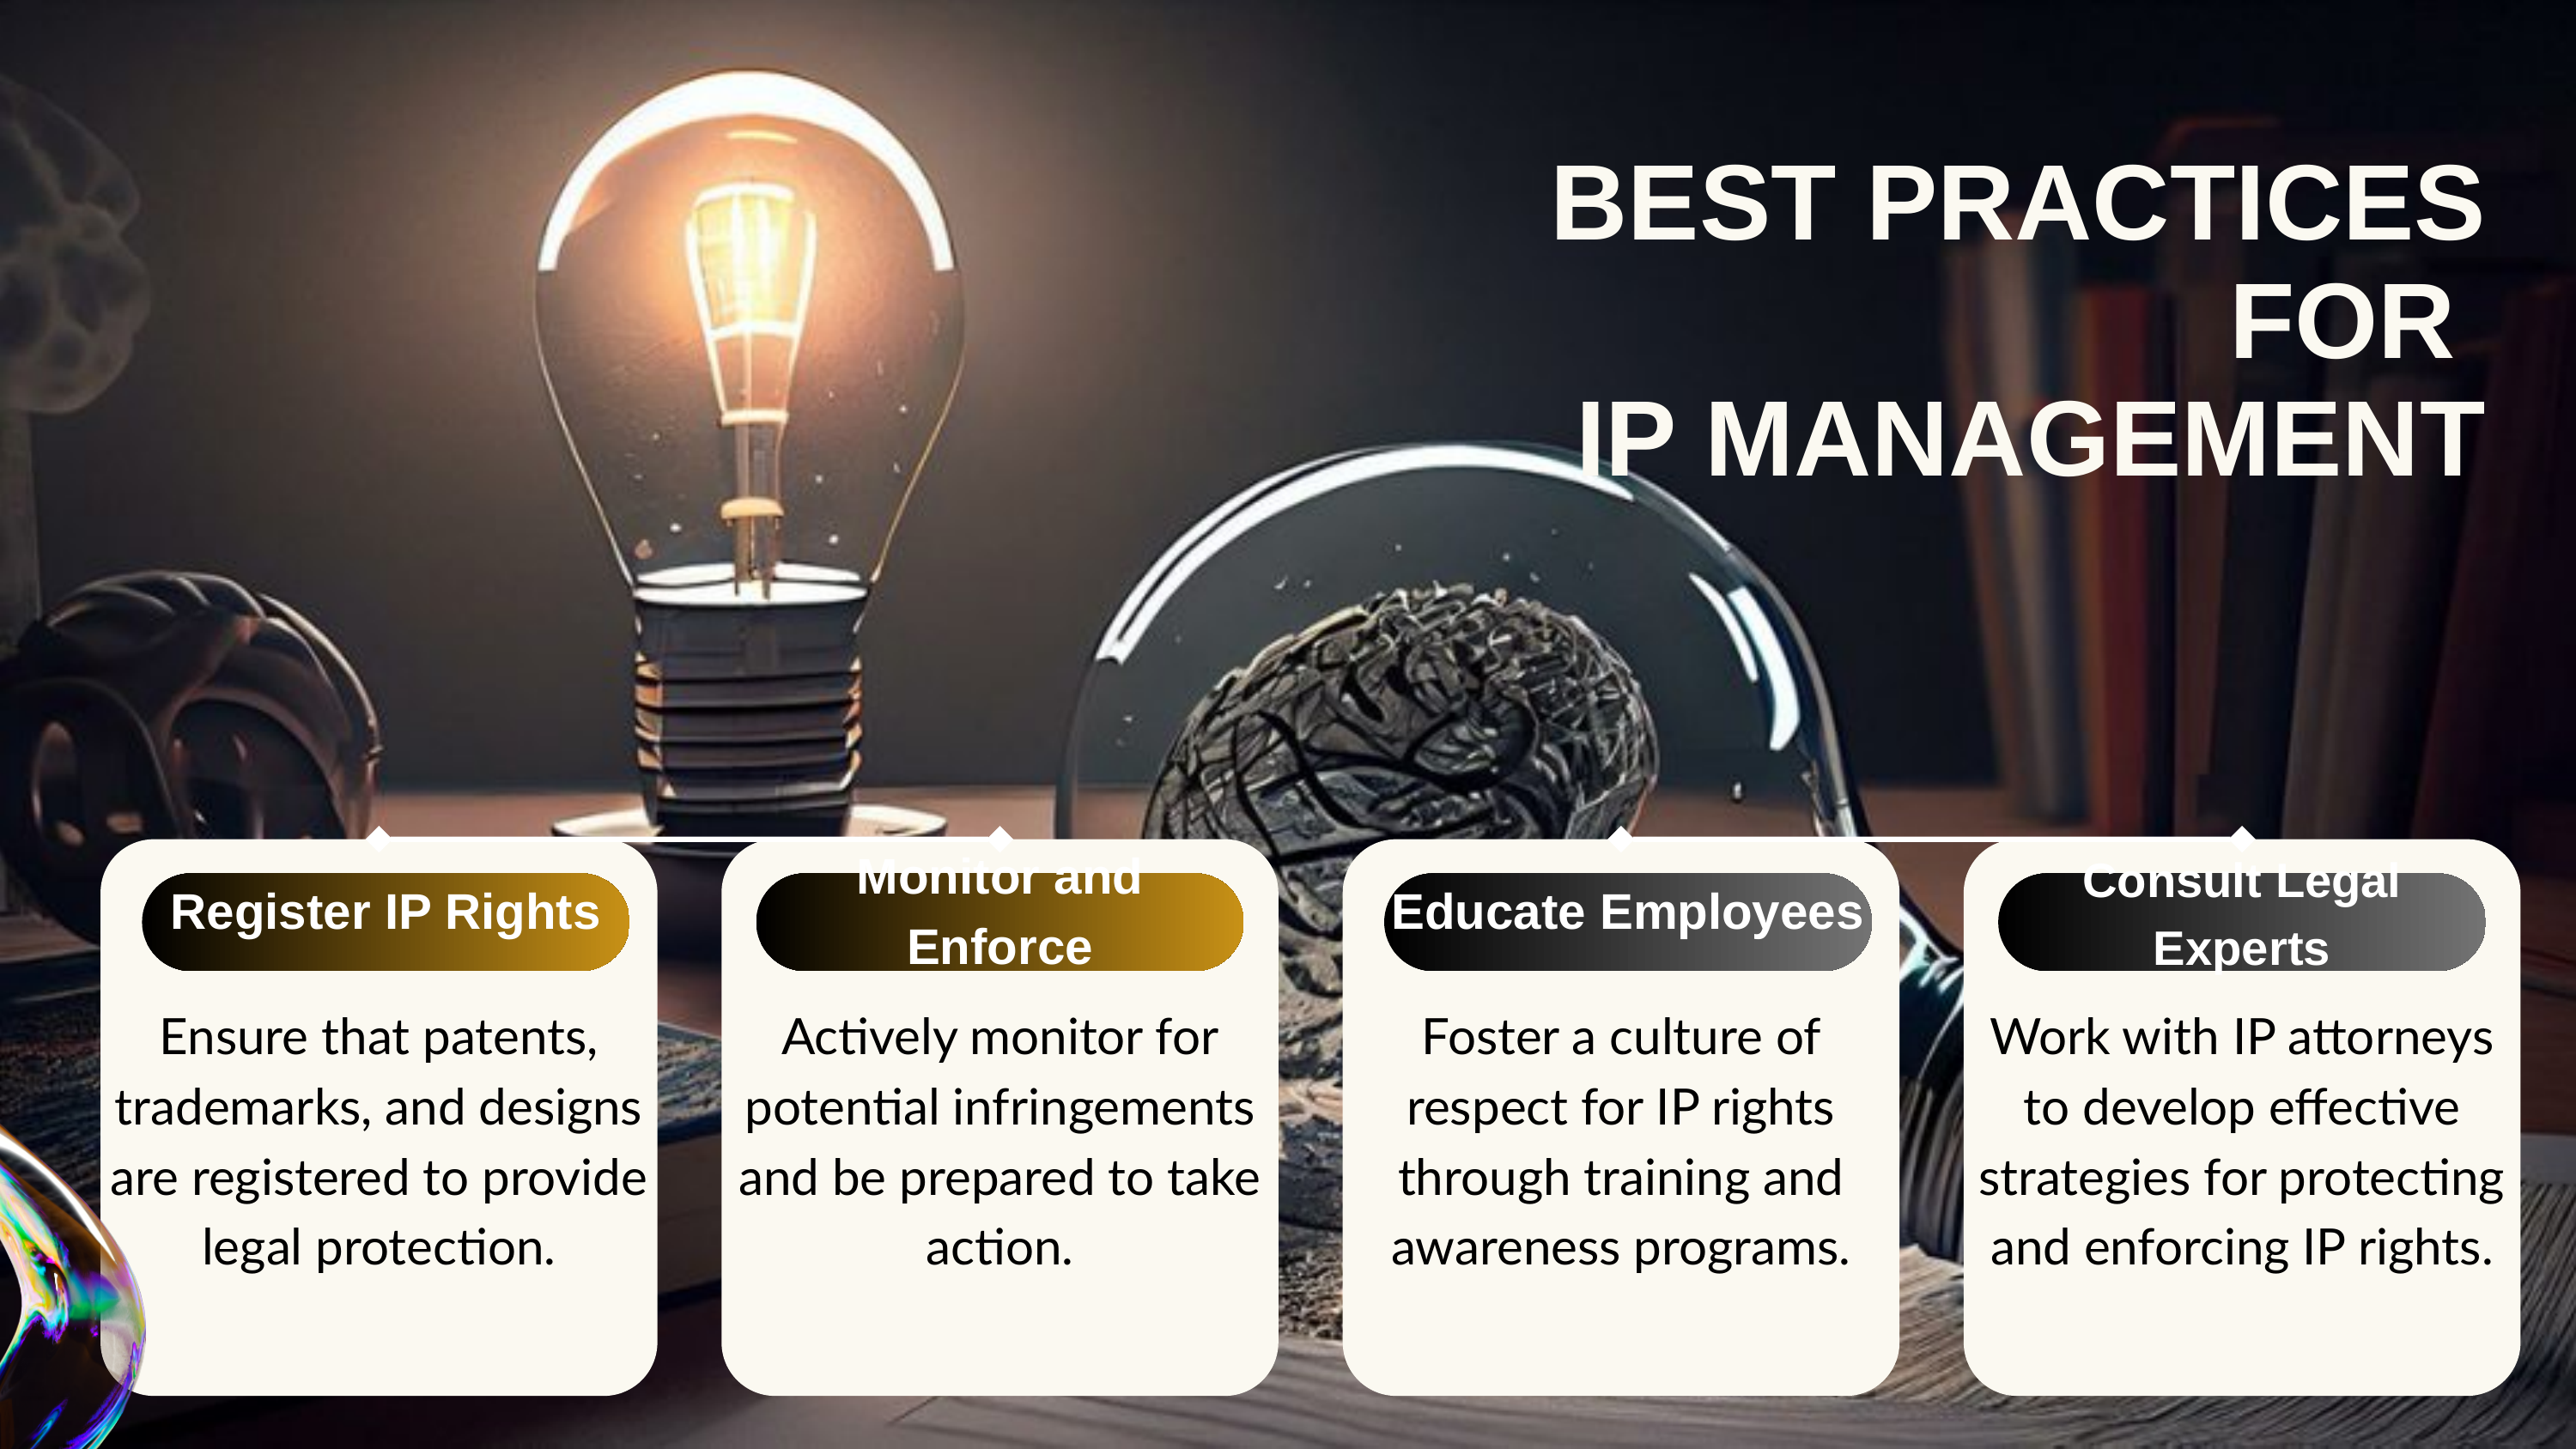

BEST PRACTICES FOR
IP MANAGEMENT

Ensure that patents, trademarks, and designs are registered to provide legal protection.

Actively monitor for potential infringements and be prepared to take action.

Foster a culture of respect for IP rights through training and awareness programs.

Work with IP attorneys to develop effective strategies for protecting and enforcing IP rights.

Register IP Rights

Monitor and Enforce

Educate Employees

Consult Legal Experts